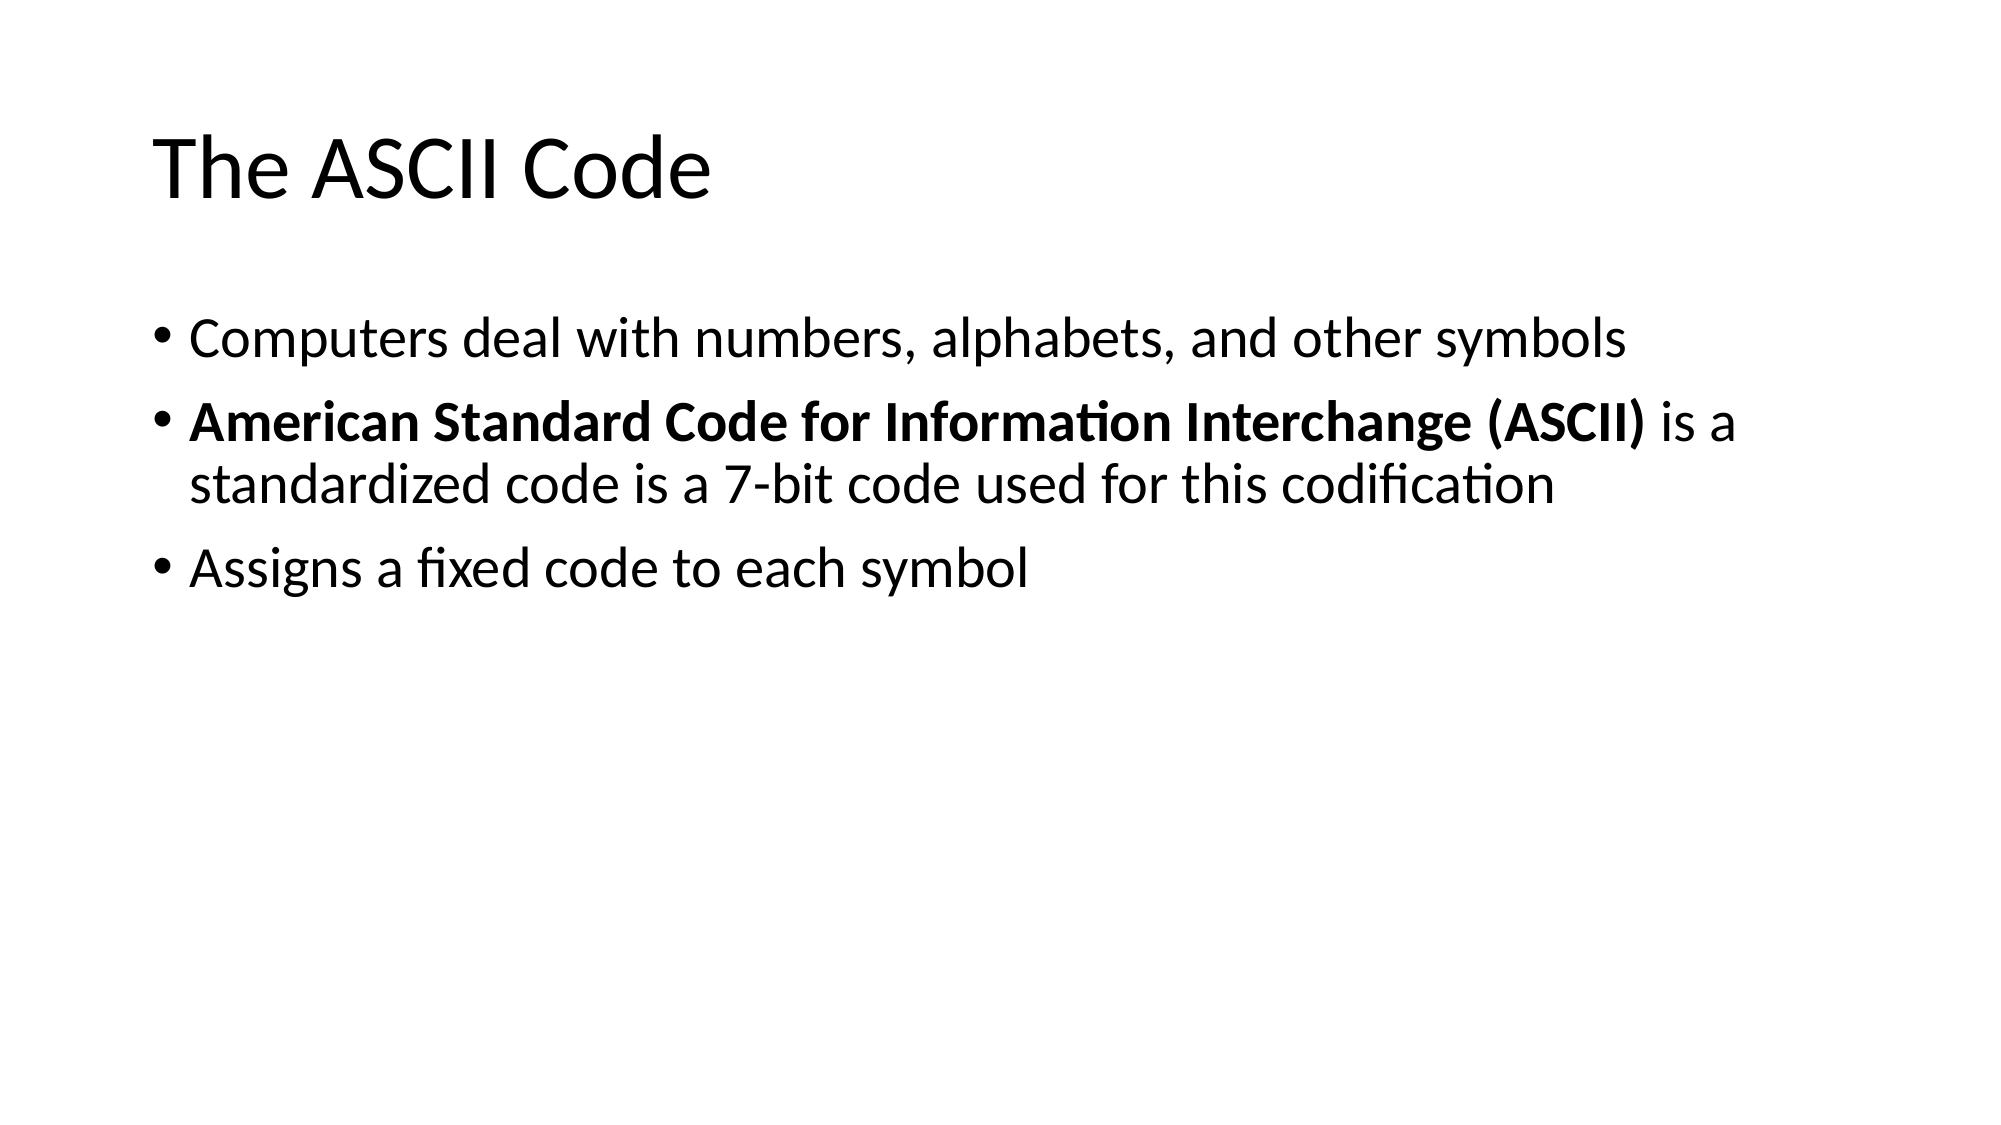

# The ASCII Code
Computers deal with numbers, alphabets, and other symbols
American Standard Code for Information Interchange (ASCII) is a standardized code is a 7-bit code used for this codification
Assigns a fixed code to each symbol